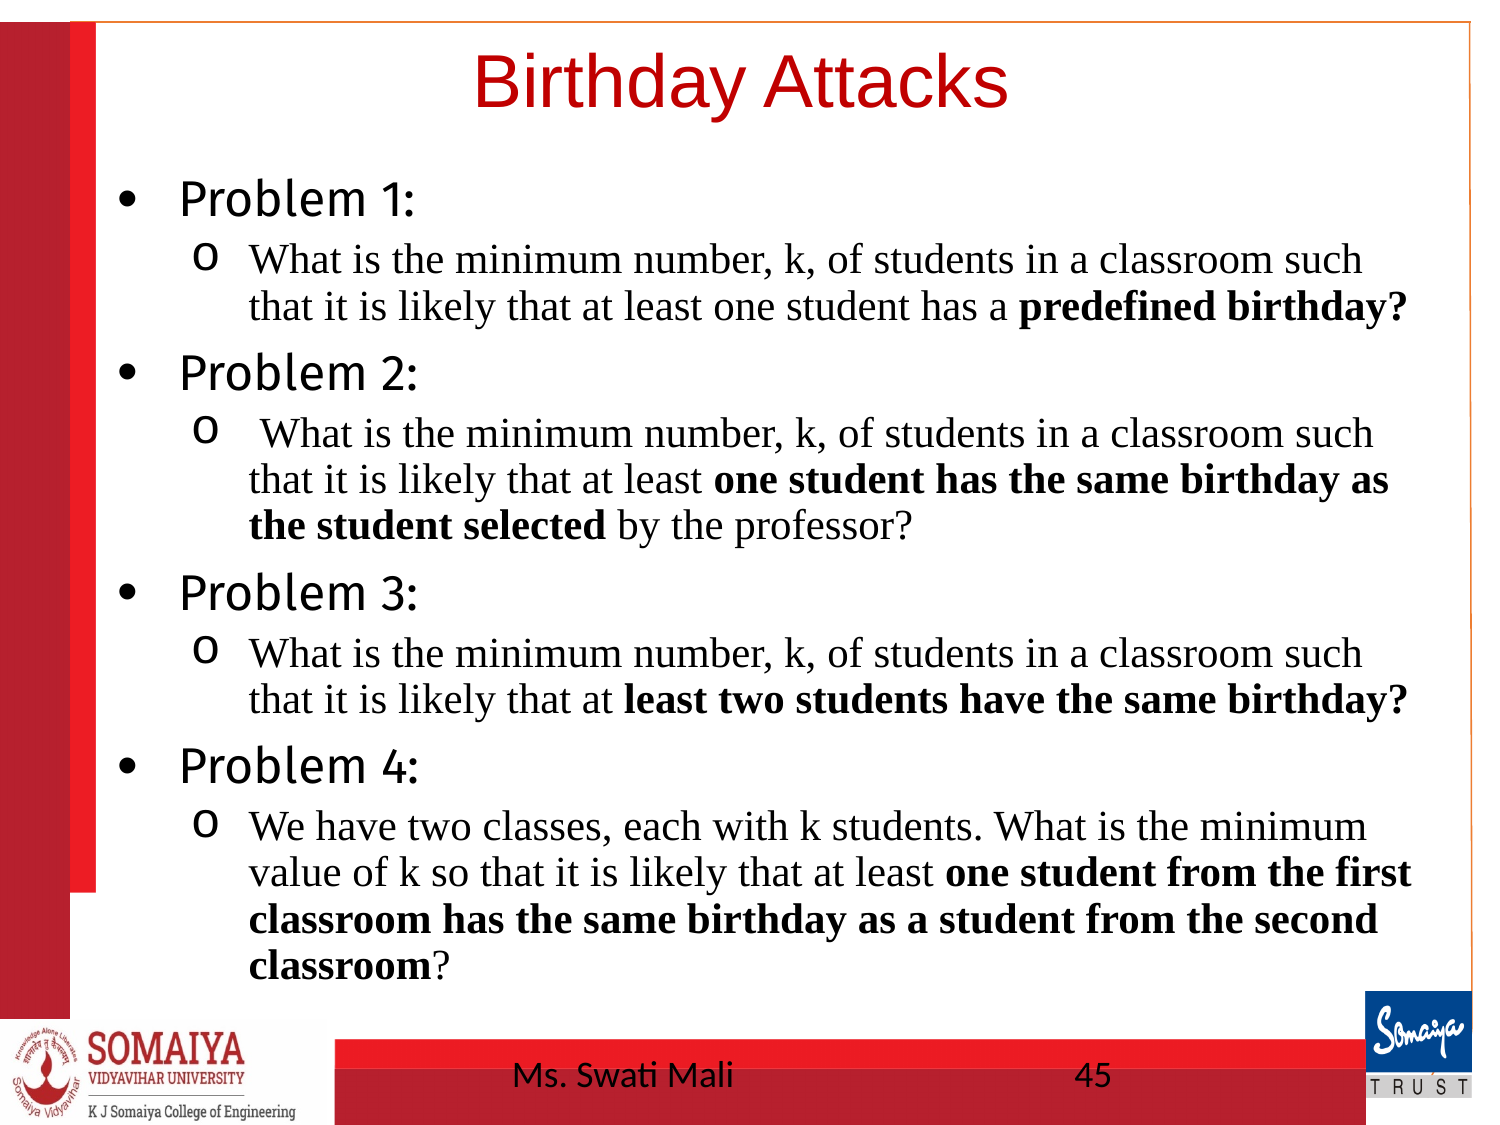

# Birthday Attacks
Problem 1:
What is the minimum number, k, of students in a classroom such that it is likely that at least one student has a predefined birthday?
Problem 2:
 What is the minimum number, k, of students in a classroom such that it is likely that at least one student has the same birthday as the student selected by the professor?
Problem 3:
What is the minimum number, k, of students in a classroom such that it is likely that at least two students have the same birthday?
Problem 4:
We have two classes, each with k students. What is the minimum value of k so that it is likely that at least one student from the first classroom has the same birthday as a student from the second classroom?
Ms. Swati Mali
45